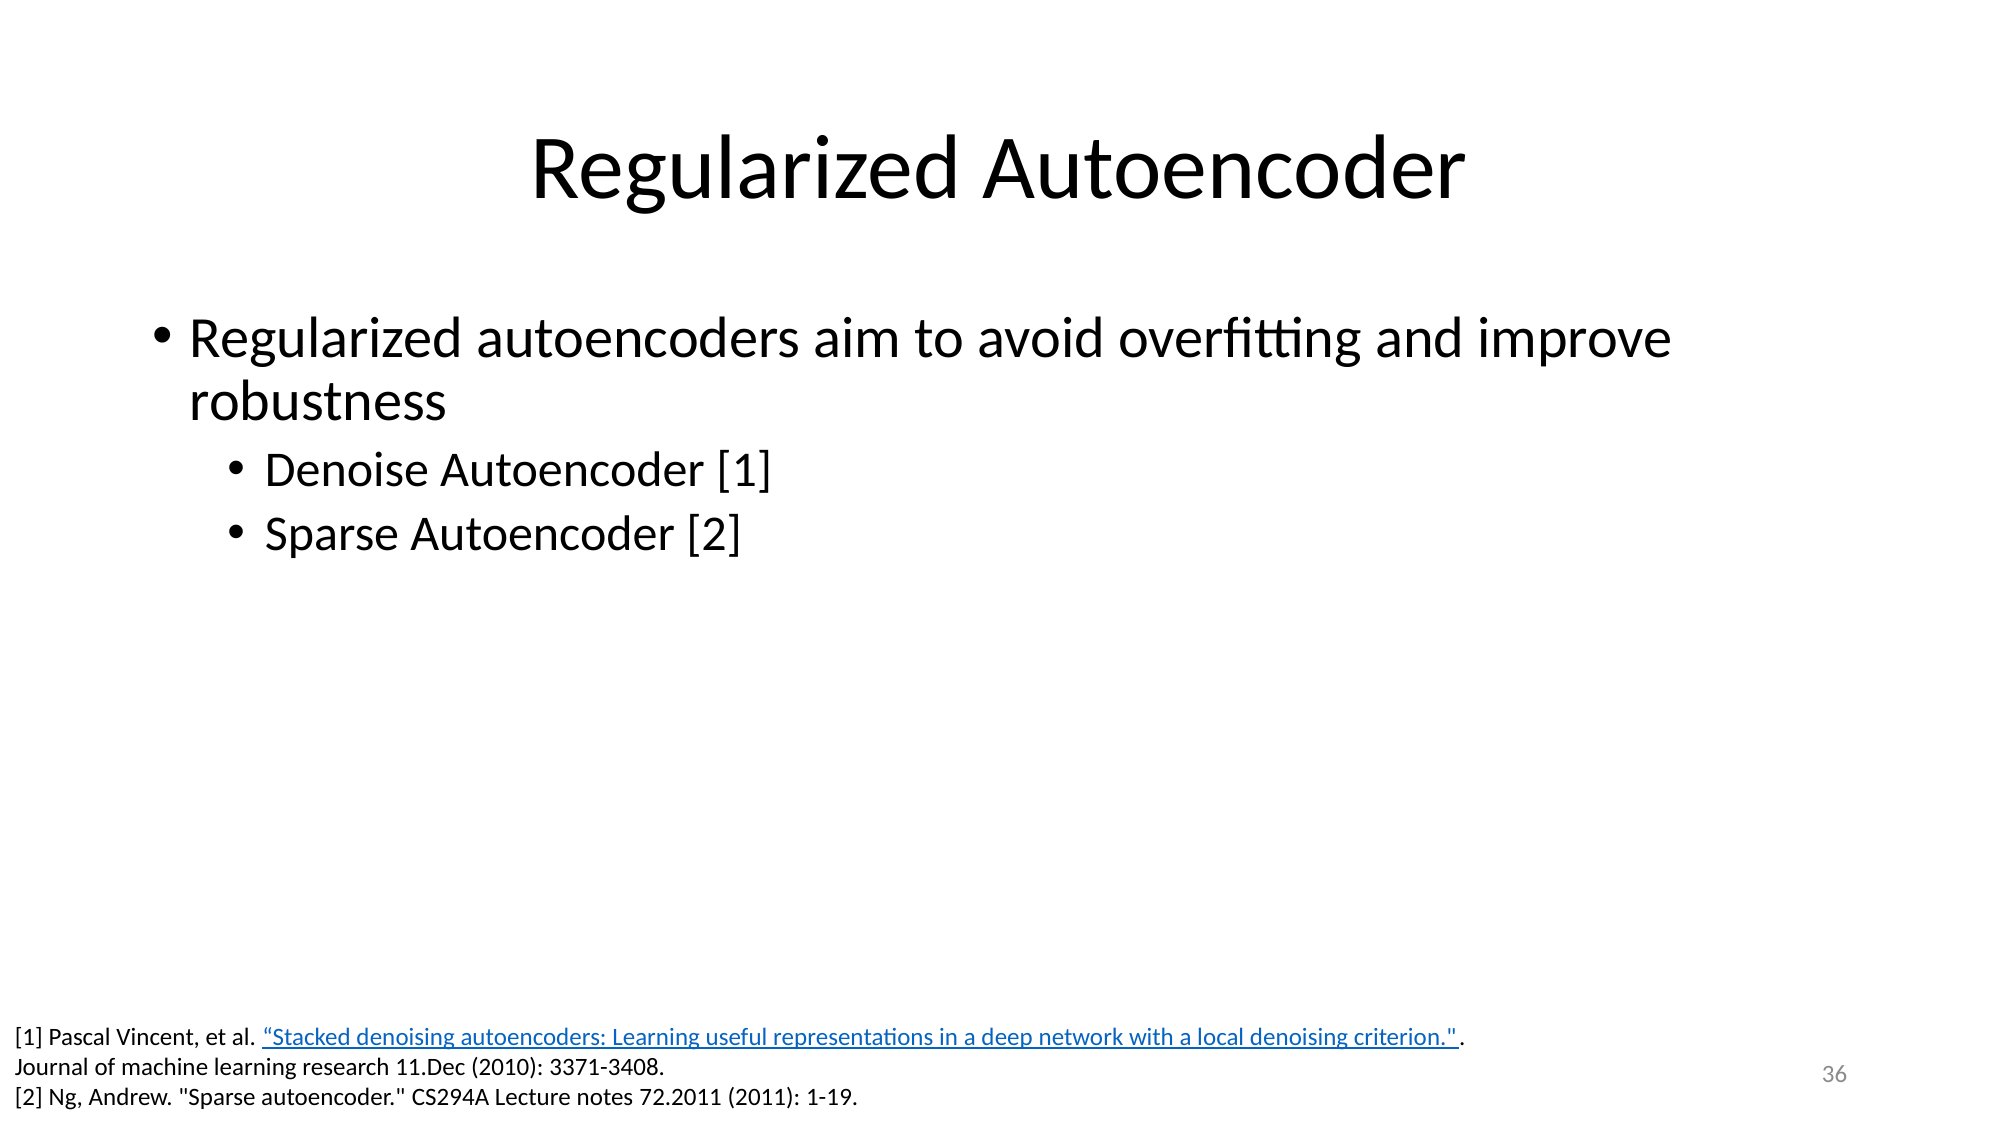

# Regularized Autoencoder
Regularized autoencoders aim to avoid overfitting and improve robustness
Denoise Autoencoder [1]
Sparse Autoencoder [2]
[1] Pascal Vincent, et al. “Stacked denoising autoencoders: Learning useful representations in a deep network with a local denoising criterion.". Journal of machine learning research 11.Dec (2010): 3371-3408.
[2] Ng, Andrew. "Sparse autoencoder." CS294A Lecture notes 72.2011 (2011): 1-19.
36